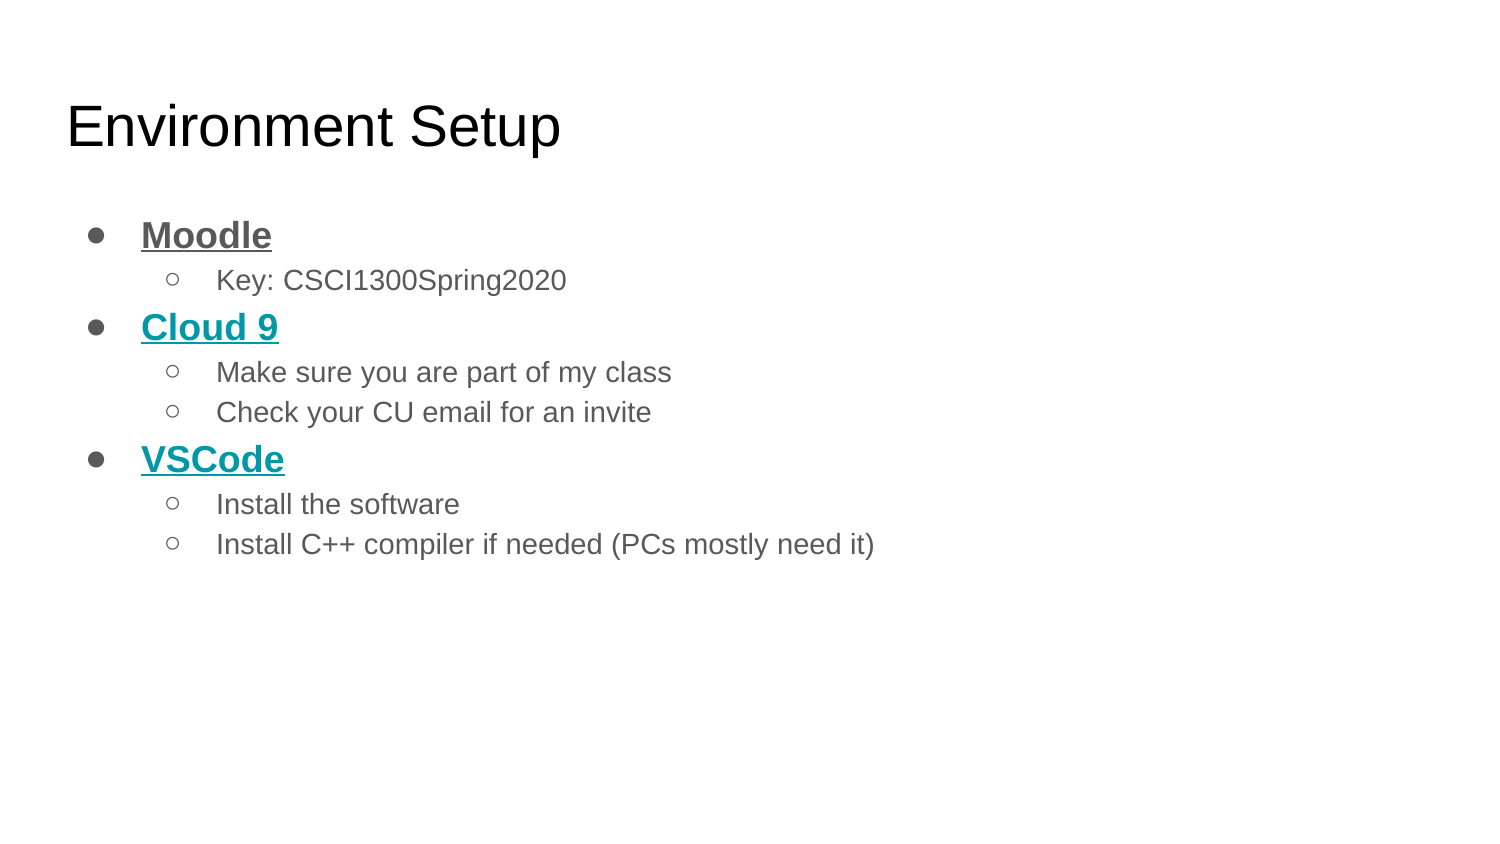

# Environment Setup
Moodle
Key: CSCI1300Spring2020
Cloud 9
Make sure you are part of my class
Check your CU email for an invite
VSCode
Install the software
Install C++ compiler if needed (PCs mostly need it)